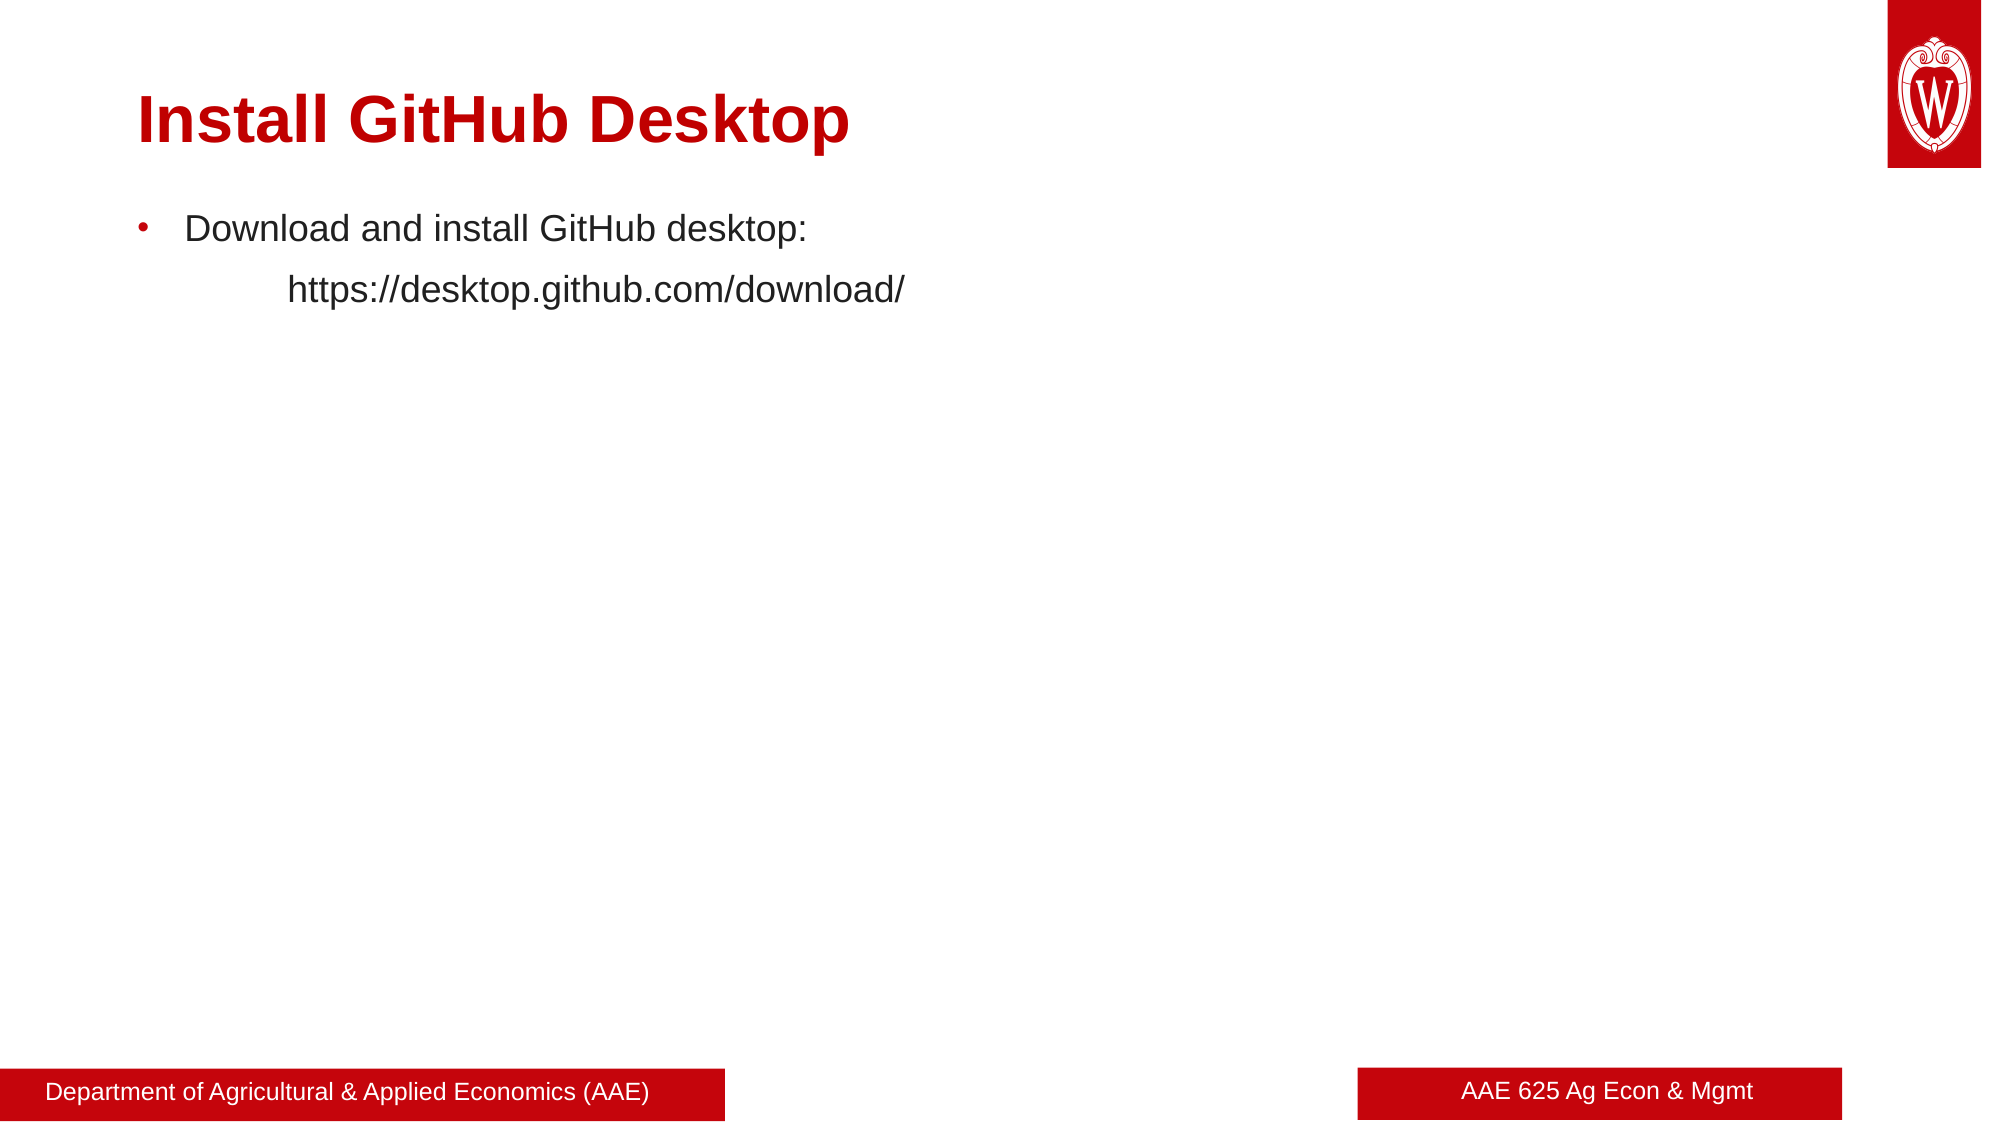

# Install GitHub Desktop
Download and install GitHub desktop:
	https://desktop.github.com/download/